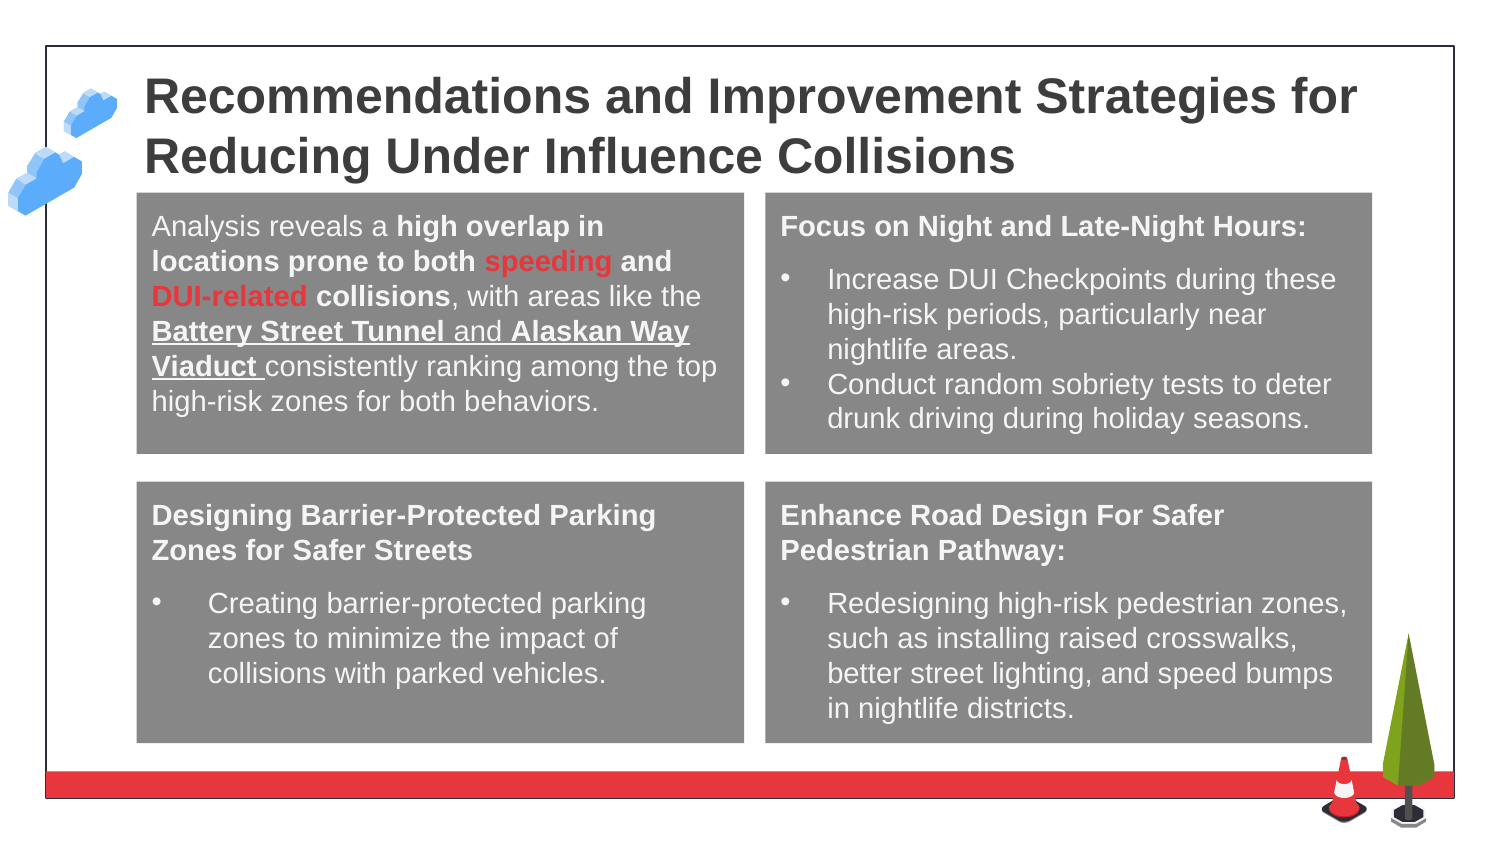

Recommendations and Improvement Strategies for Reducing Under Influence Collisions
Analysis reveals a high overlap in locations prone to both speeding and DUI-related collisions, with areas like the Battery Street Tunnel and Alaskan Way Viaduct consistently ranking among the top high-risk zones for both behaviors.
Focus on Night and Late-Night Hours:

Increase DUI Checkpoints during these high-risk periods, particularly near nightlife areas.
Conduct random sobriety tests to deter drunk driving during holiday seasons.
Designing Barrier-Protected Parking Zones for Safer Streets

Creating barrier-protected parking zones to minimize the impact of collisions with parked vehicles.
Enhance Road Design For Safer Pedestrian Pathway:

Redesigning high-risk pedestrian zones, such as installing raised crosswalks, better street lighting, and speed bumps in nightlife districts.